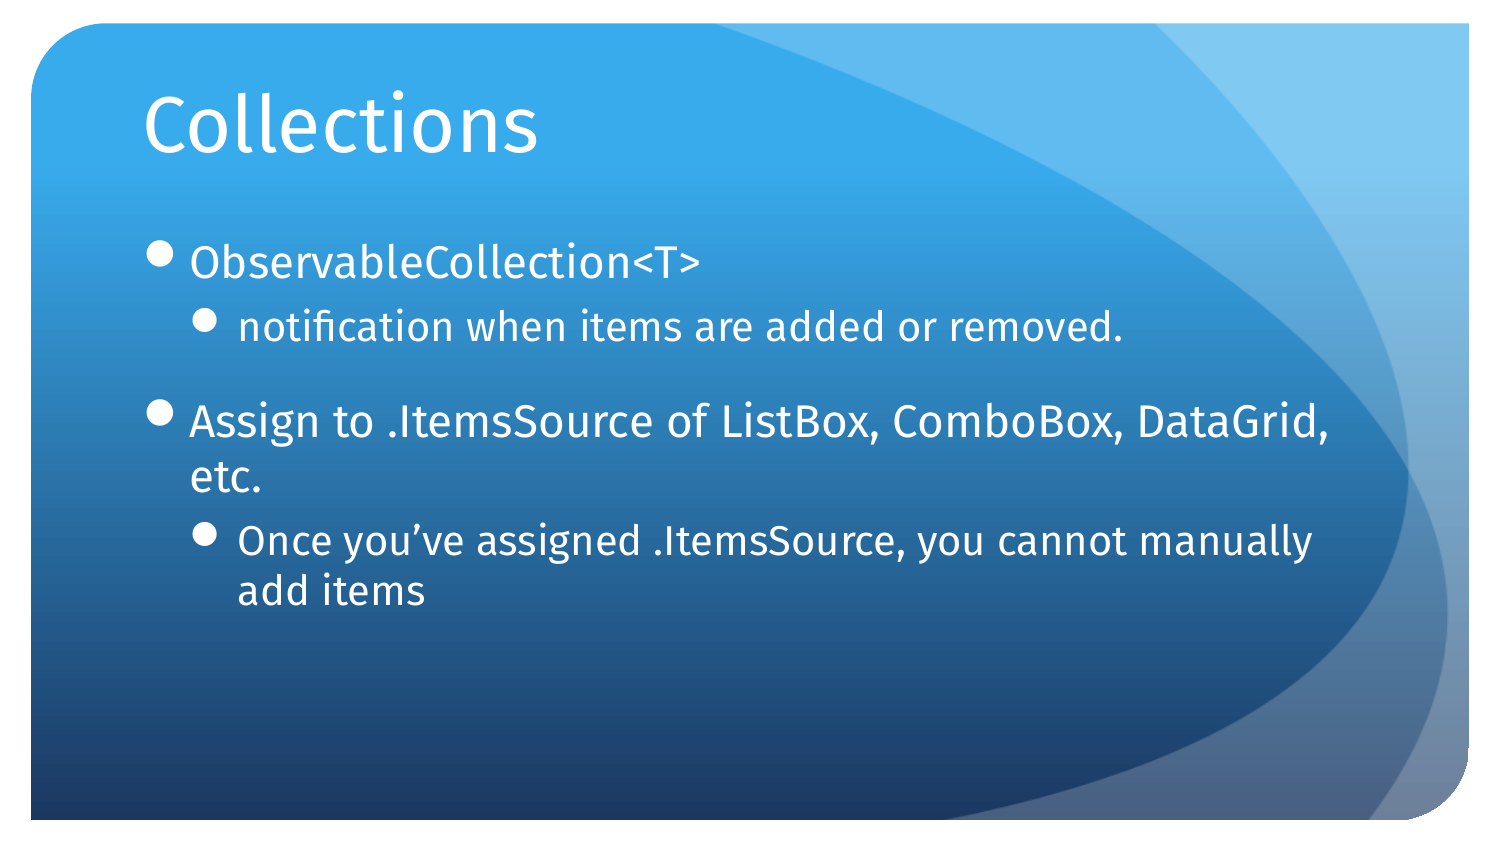

# Collections
ObservableCollection<T>
notification when items are added or removed.
Assign to .ItemsSource of ListBox, ComboBox, DataGrid, etc.
Once you’ve assigned .ItemsSource, you cannot manually add items